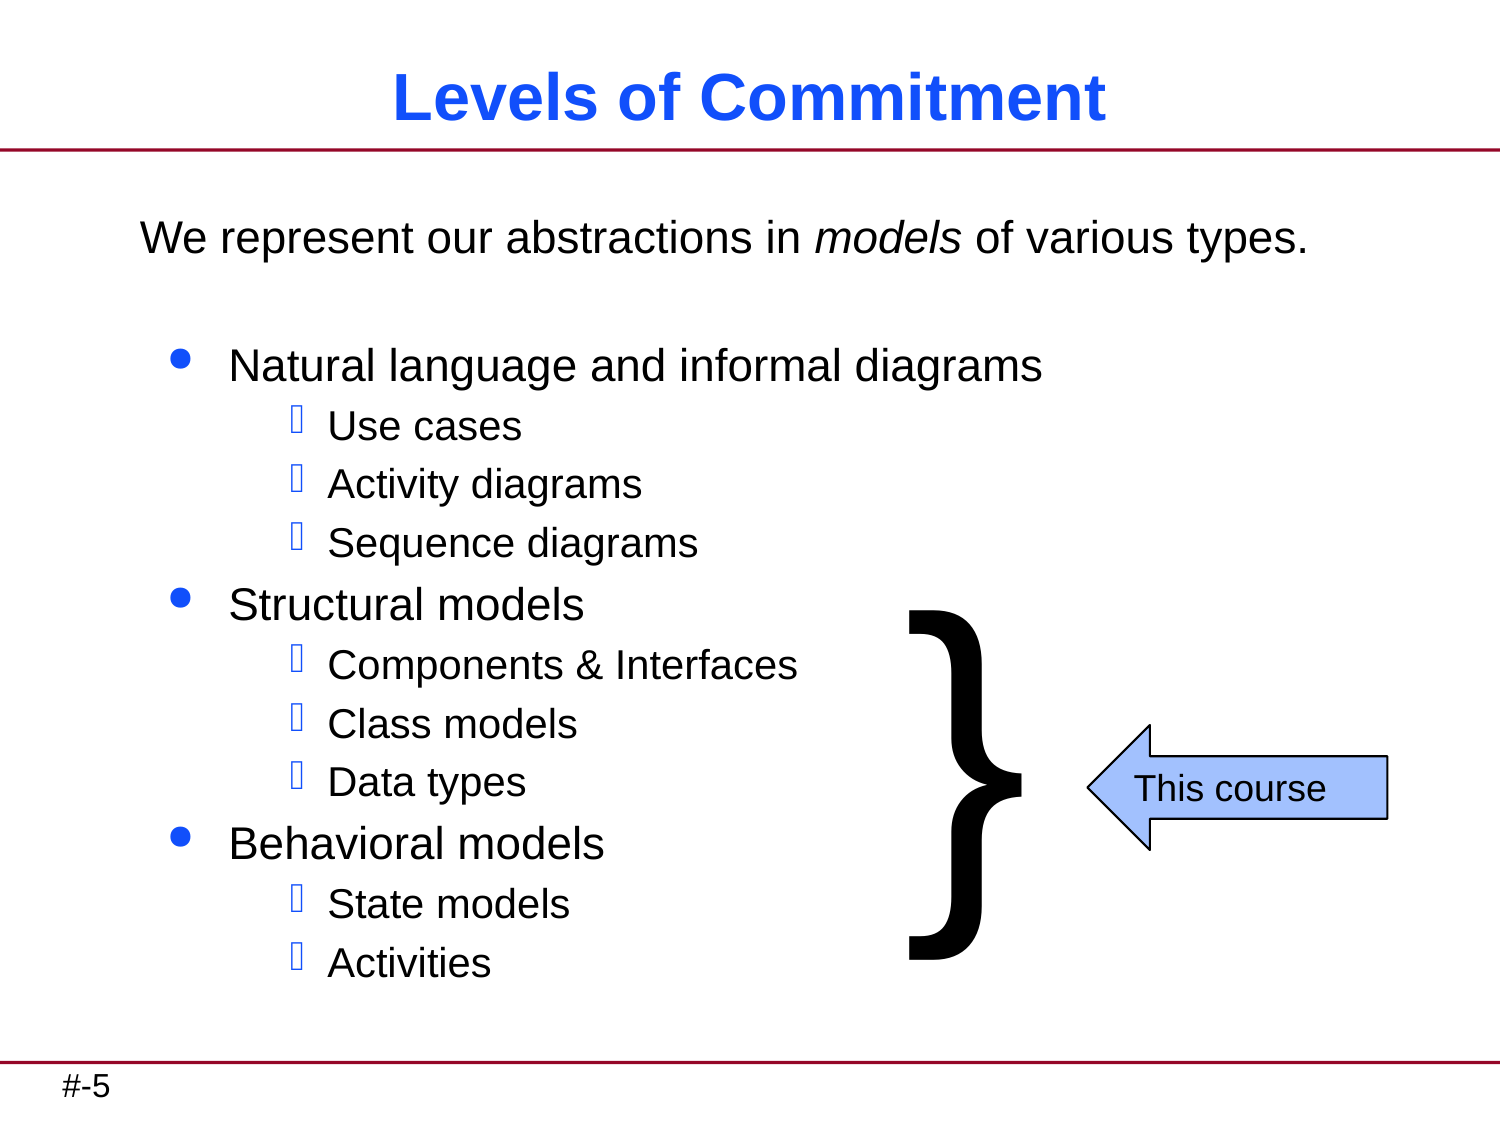

# Levels of Commitment
We represent our abstractions in models of various types.

Natural language and informal diagrams
Use cases
Activity diagrams
Sequence diagrams
Structural models
Components & Interfaces
Class models
Data types
Behavioral models
State models
Activities

}
This course